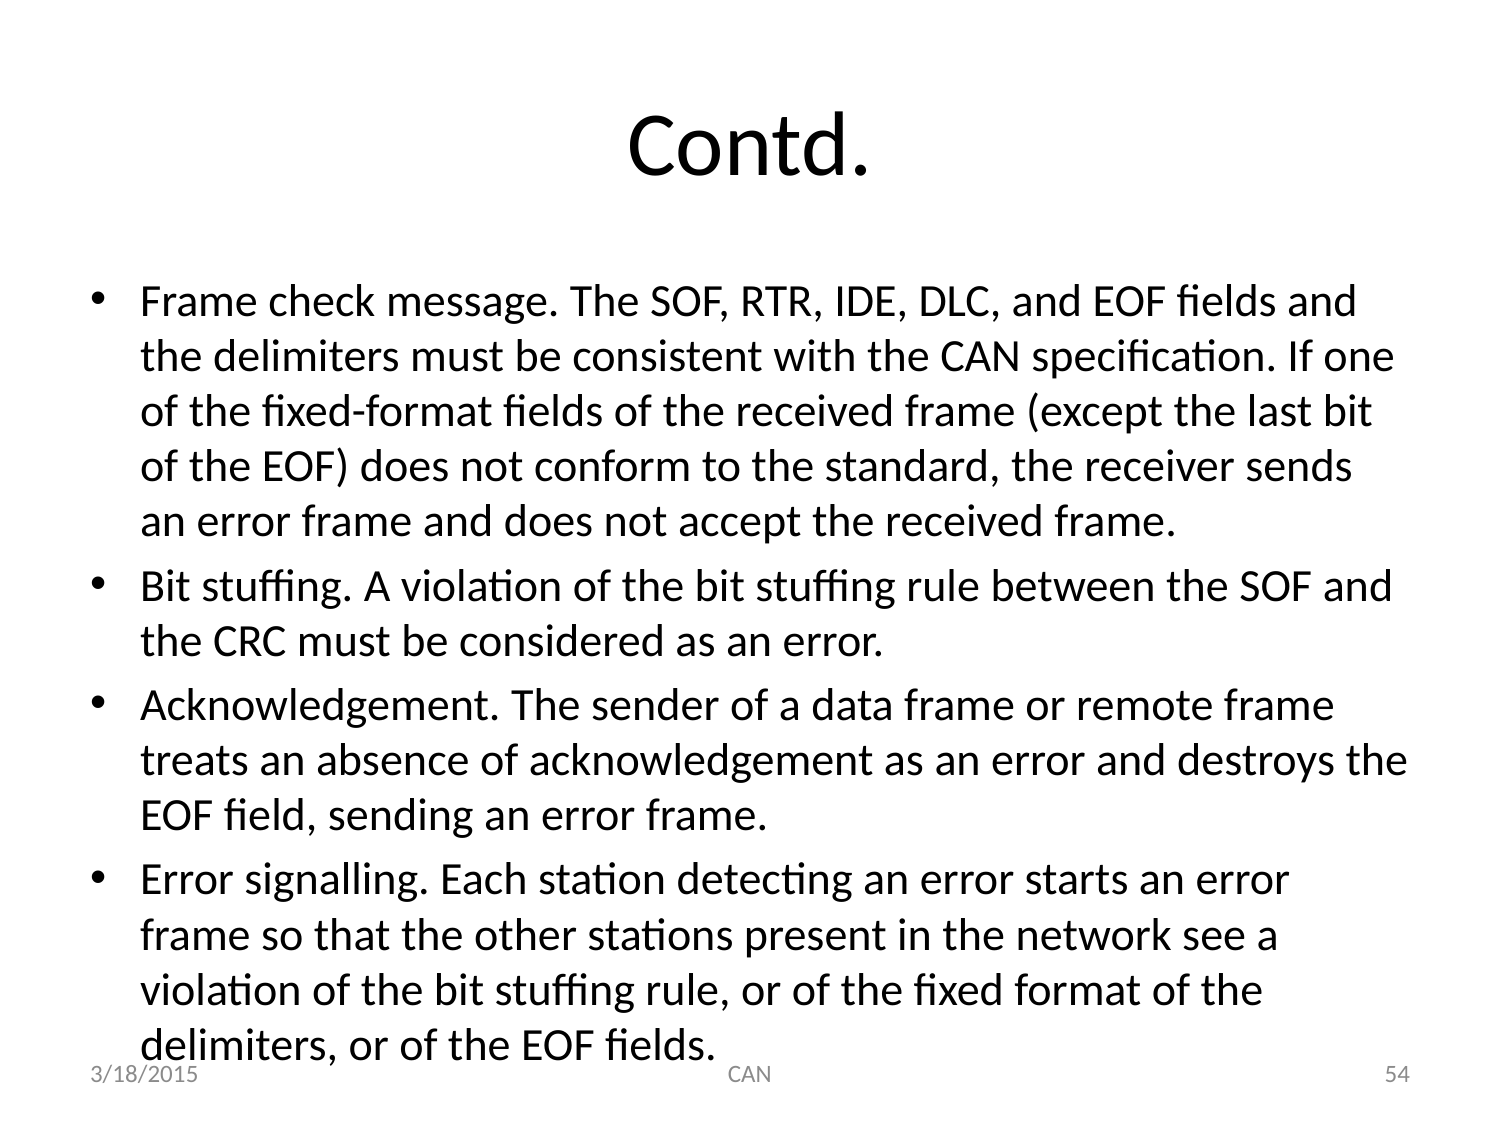

# Contd.
Frame check message. The SOF, RTR, IDE, DLC, and EOF fields and the delimiters must be consistent with the CAN specification. If one of the fixed-format fields of the received frame (except the last bit of the EOF) does not conform to the standard, the receiver sends an error frame and does not accept the received frame.
Bit stuffing. A violation of the bit stuffing rule between the SOF and the CRC must be considered as an error.
Acknowledgement. The sender of a data frame or remote frame treats an absence of acknowledgement as an error and destroys the EOF field, sending an error frame.
Error signalling. Each station detecting an error starts an error frame so that the other stations present in the network see a violation of the bit stuffing rule, or of the fixed format of the delimiters, or of the EOF fields.

3/18/2015
CAN
54